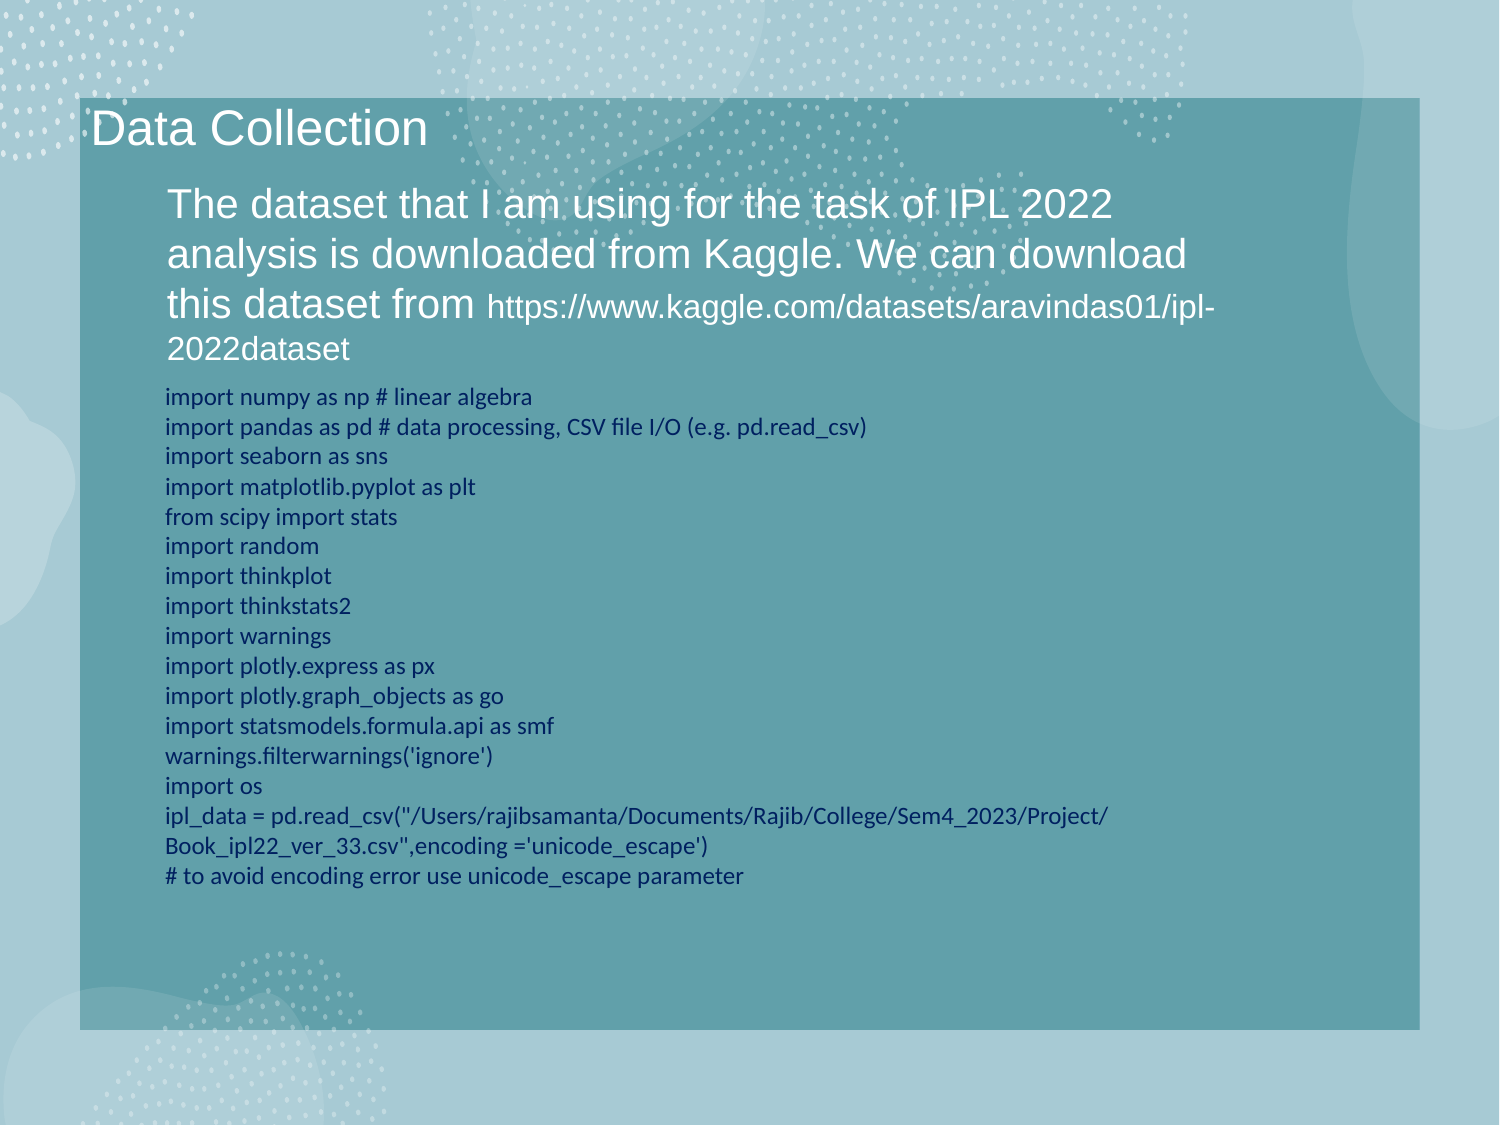

# Data Collection

The dataset that I am using for the task of IPL 2022 analysis is downloaded from Kaggle. We can download this dataset from https://www.kaggle.com/datasets/aravindas01/ipl-2022dataset
import numpy as np # linear algebra
import pandas as pd # data processing, CSV file I/O (e.g. pd.read_csv)
import seaborn as sns
import matplotlib.pyplot as plt
from scipy import stats
import random
import thinkplot
import thinkstats2
import warnings
import plotly.express as px
import plotly.graph_objects as go
import statsmodels.formula.api as smf
warnings.filterwarnings('ignore')
import os
ipl_data = pd.read_csv("/Users/rajibsamanta/Documents/Rajib/College/Sem4_2023/Project/Book_ipl22_ver_33.csv",encoding ='unicode_escape')
# to avoid encoding error use unicode_escape parameter